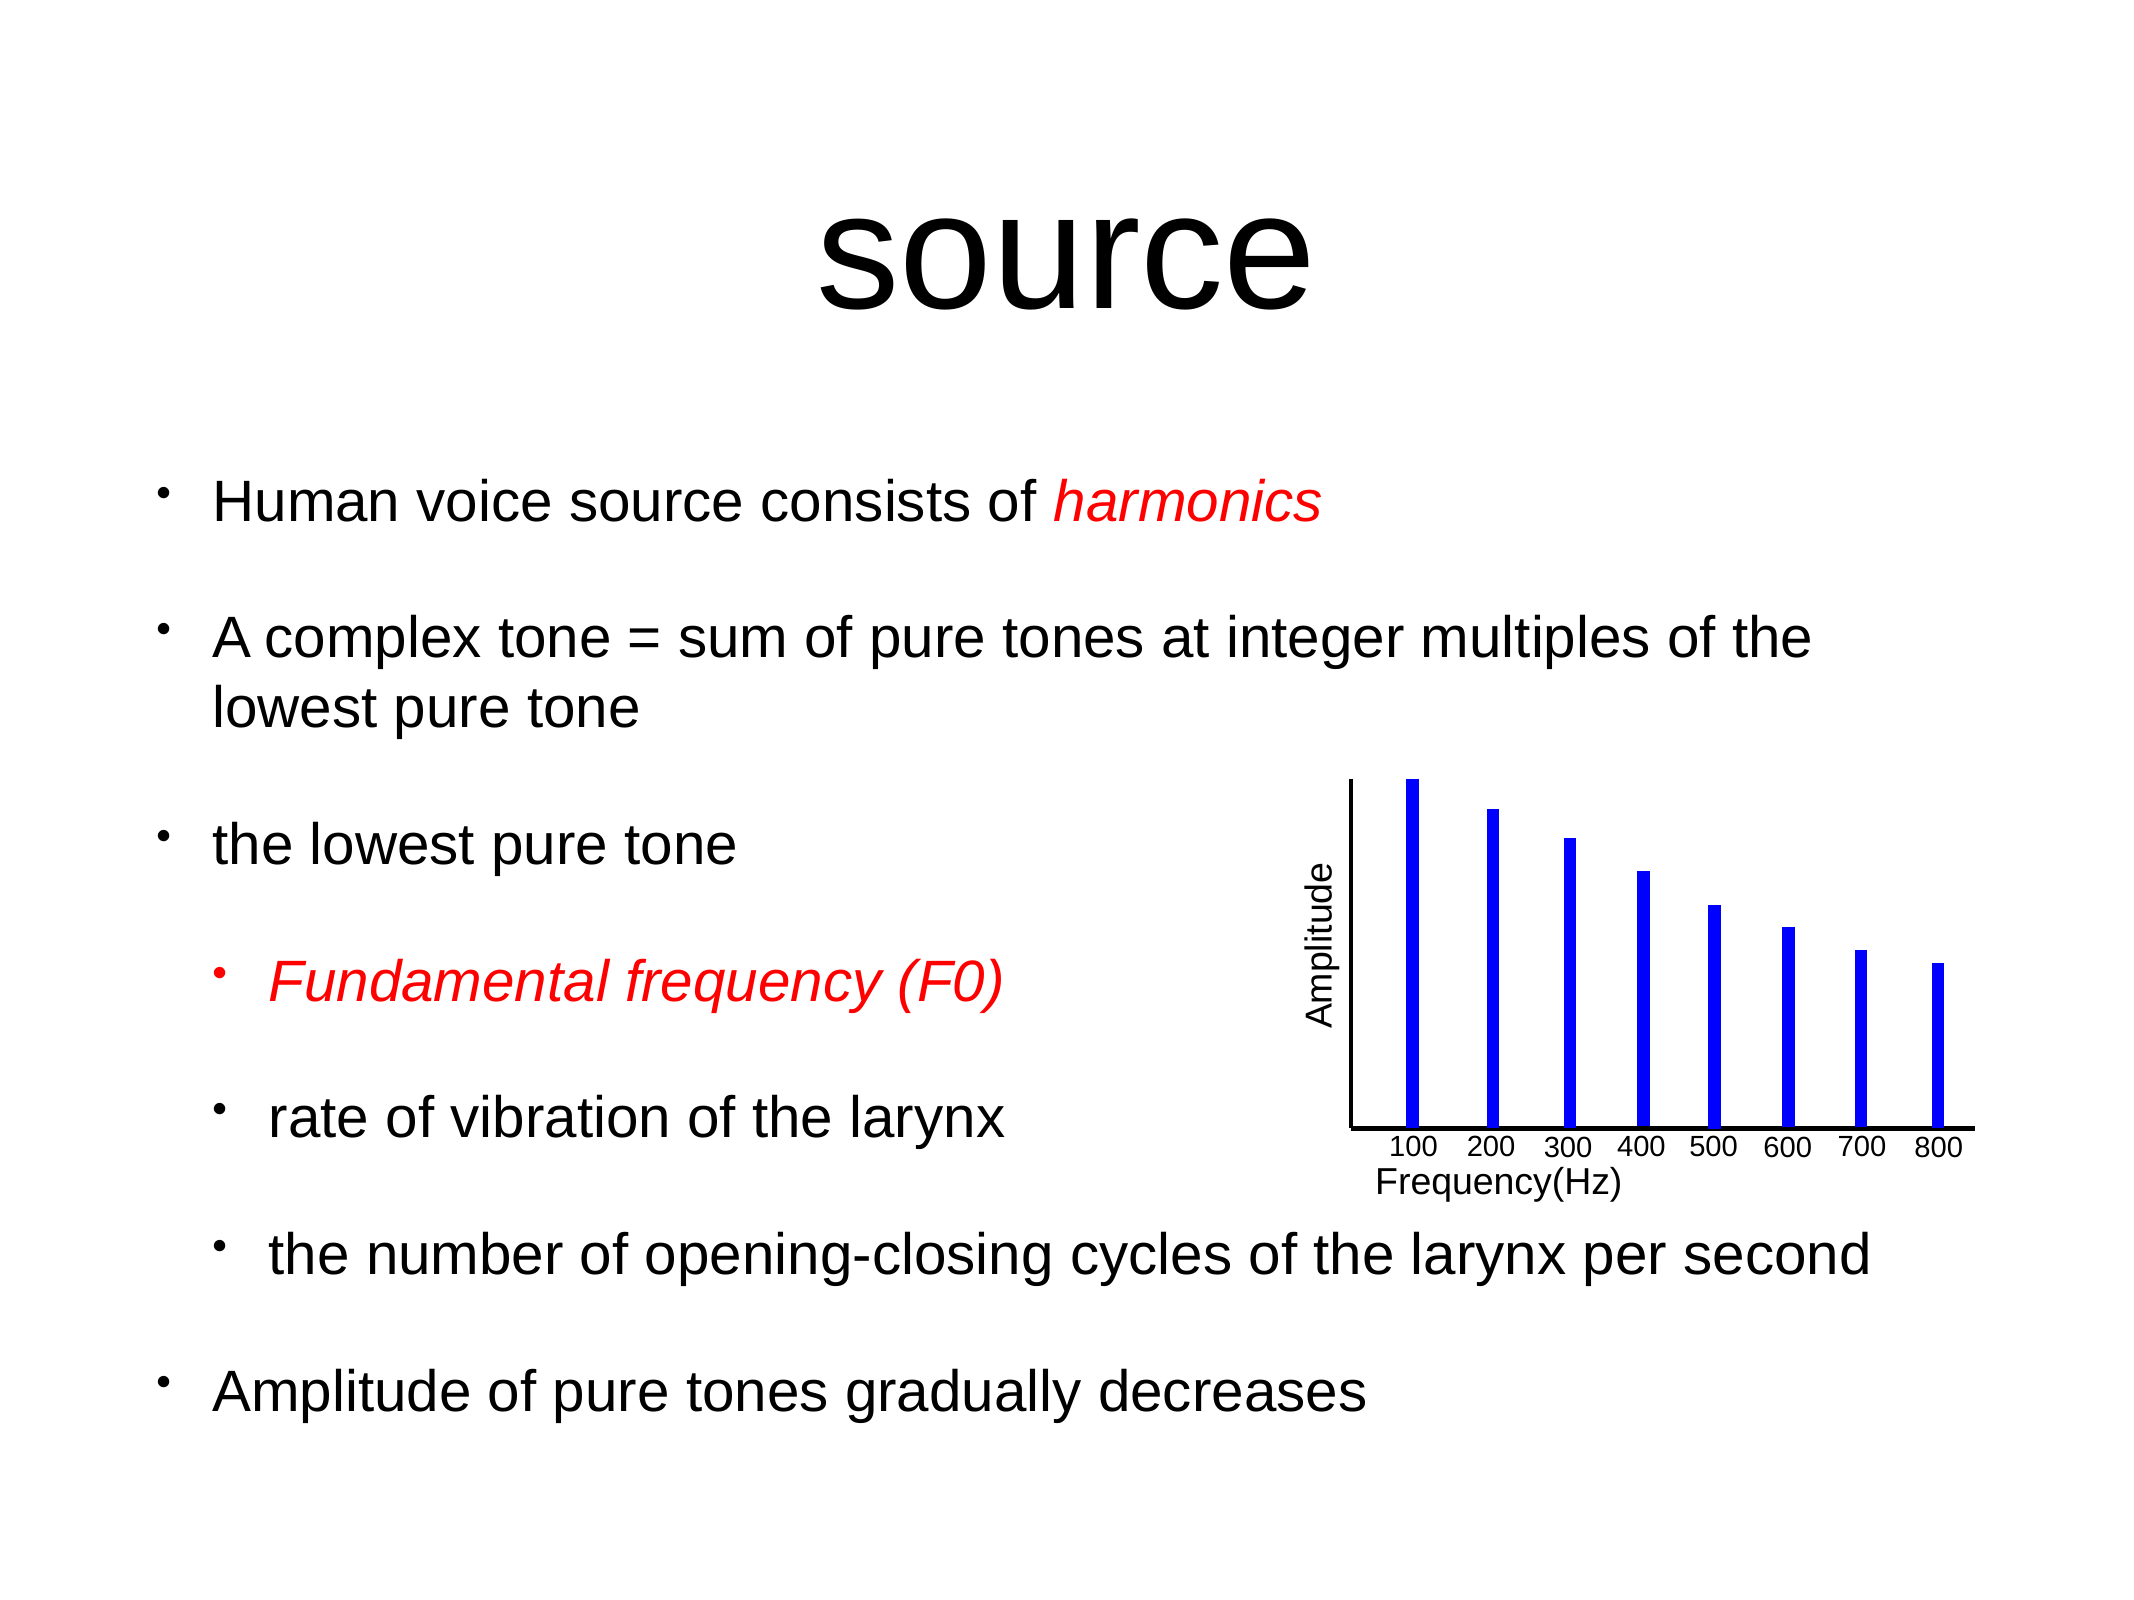

# source
Human voice source consists of harmonics
A complex tone = sum of pure tones at integer multiples of the lowest pure tone
the lowest pure tone
Fundamental frequency (F0)
rate of vibration of the larynx
the number of opening-closing cycles of the larynx per second
Amplitude of pure tones gradually decreases

Amplitude

200
500
100
700
400
300
600
800

Frequency(Hz)